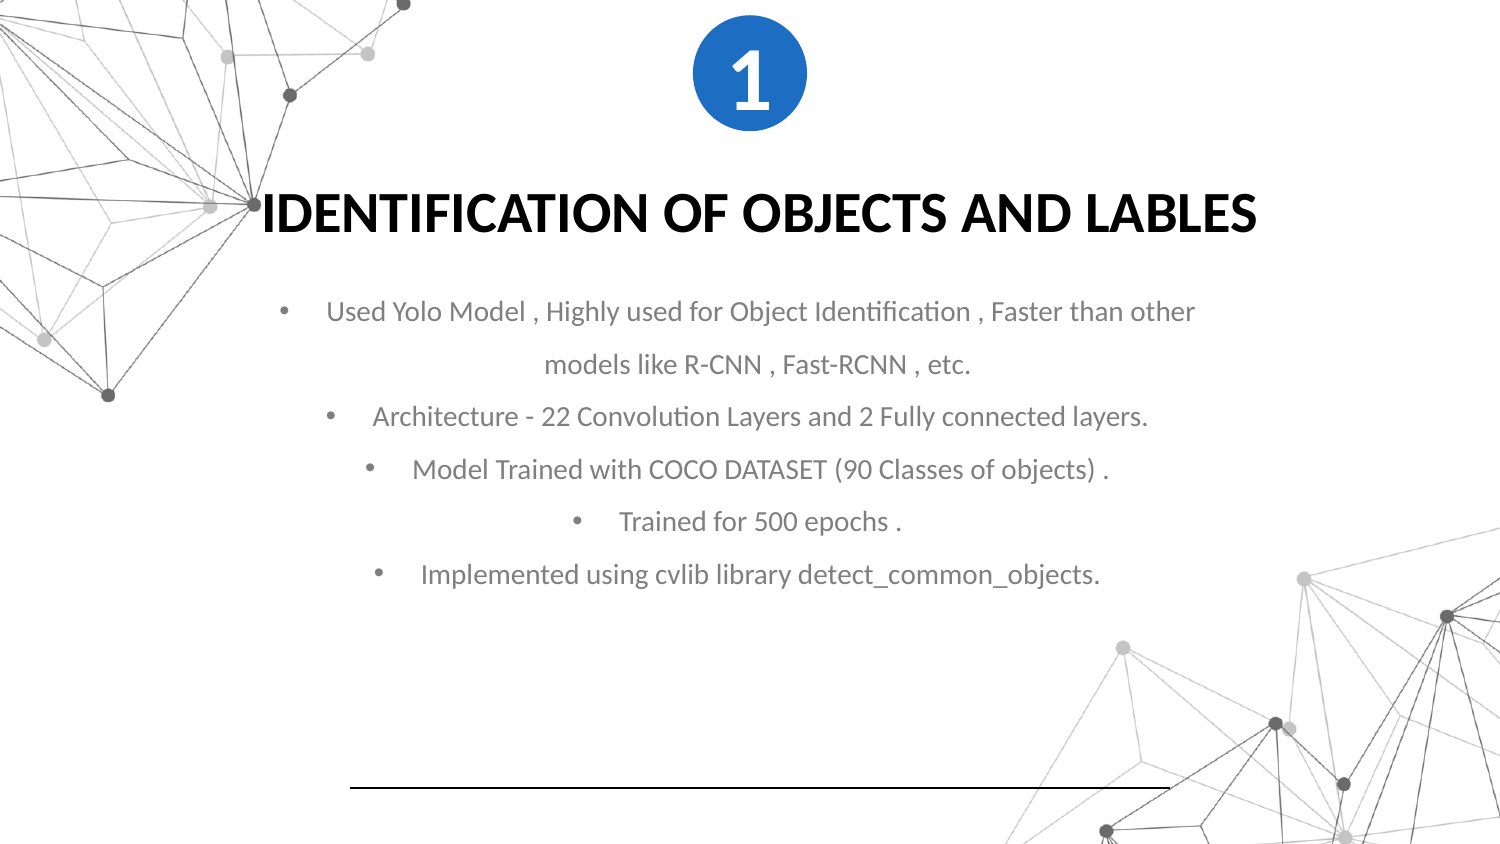

1
IDENTIFICATION OF OBJECTS AND LABLES
Used Yolo Model , Highly used for Object Identification , Faster than other models like R-CNN , Fast-RCNN , etc.
Architecture - 22 Convolution Layers and 2 Fully connected layers.
Model Trained with COCO DATASET (90 Classes of objects) .
Trained for 500 epochs .
Implemented using cvlib library detect_common_objects.